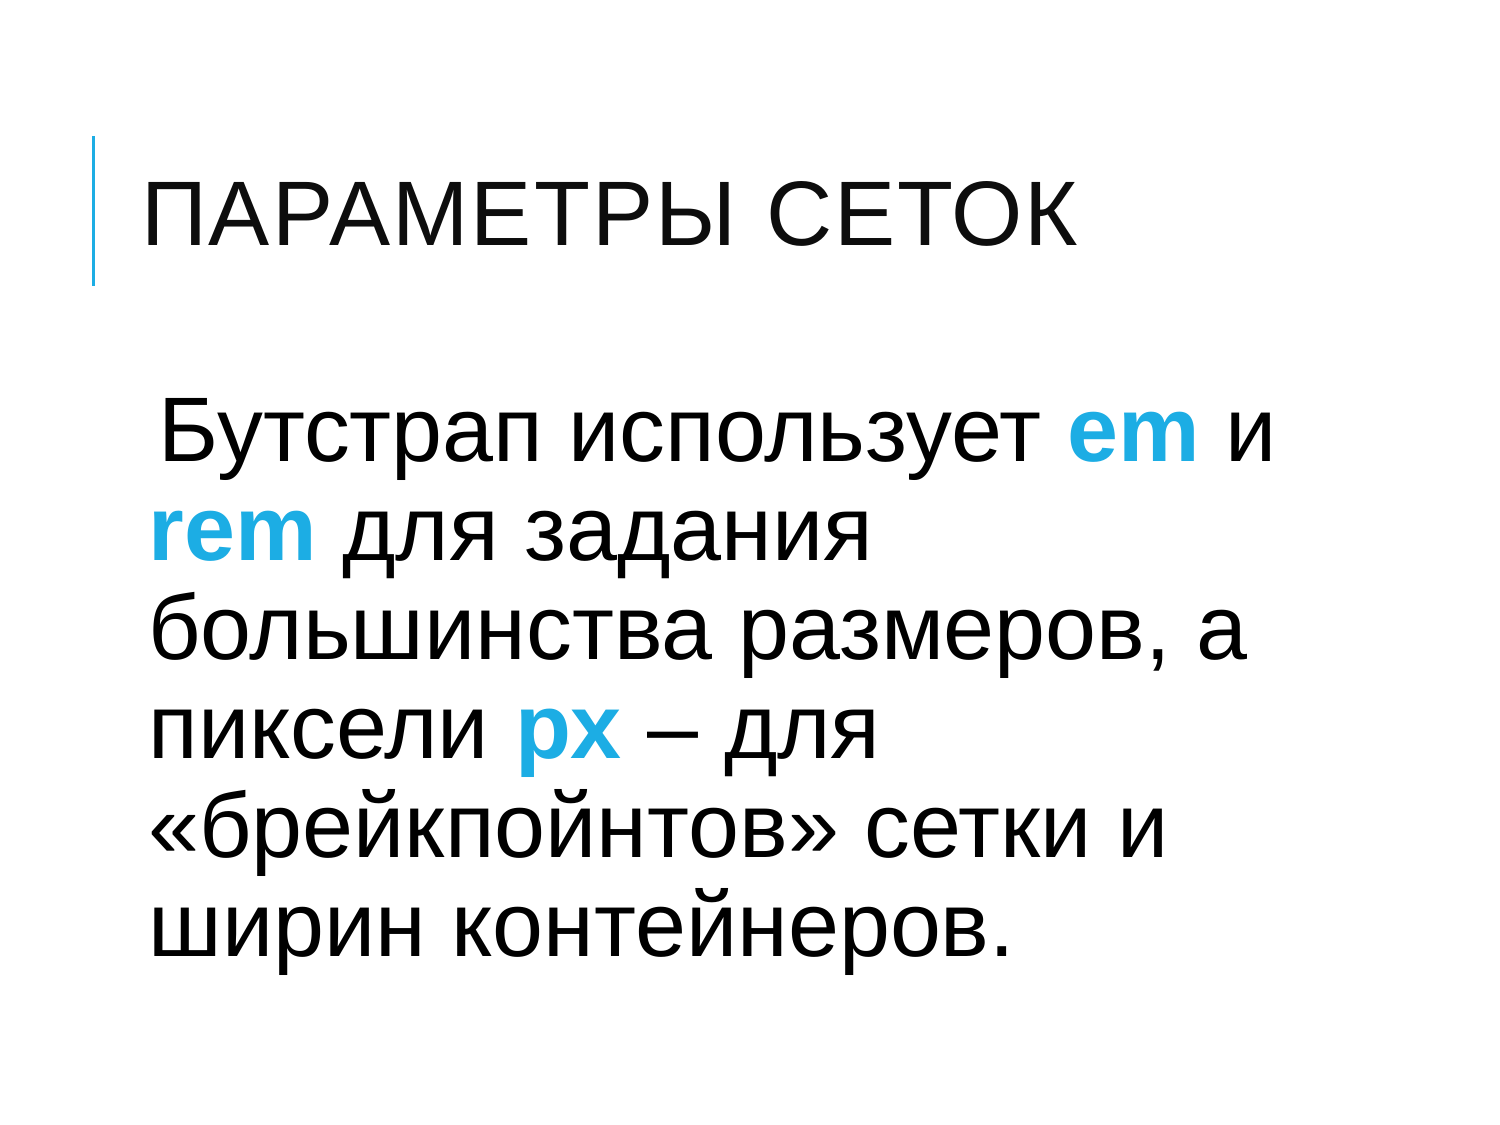

# Параметры сеток
Бутстрап использует em и rem для задания большинства размеров, а пиксели px – для «брейкпойнтов» сетки и ширин контейнеров.